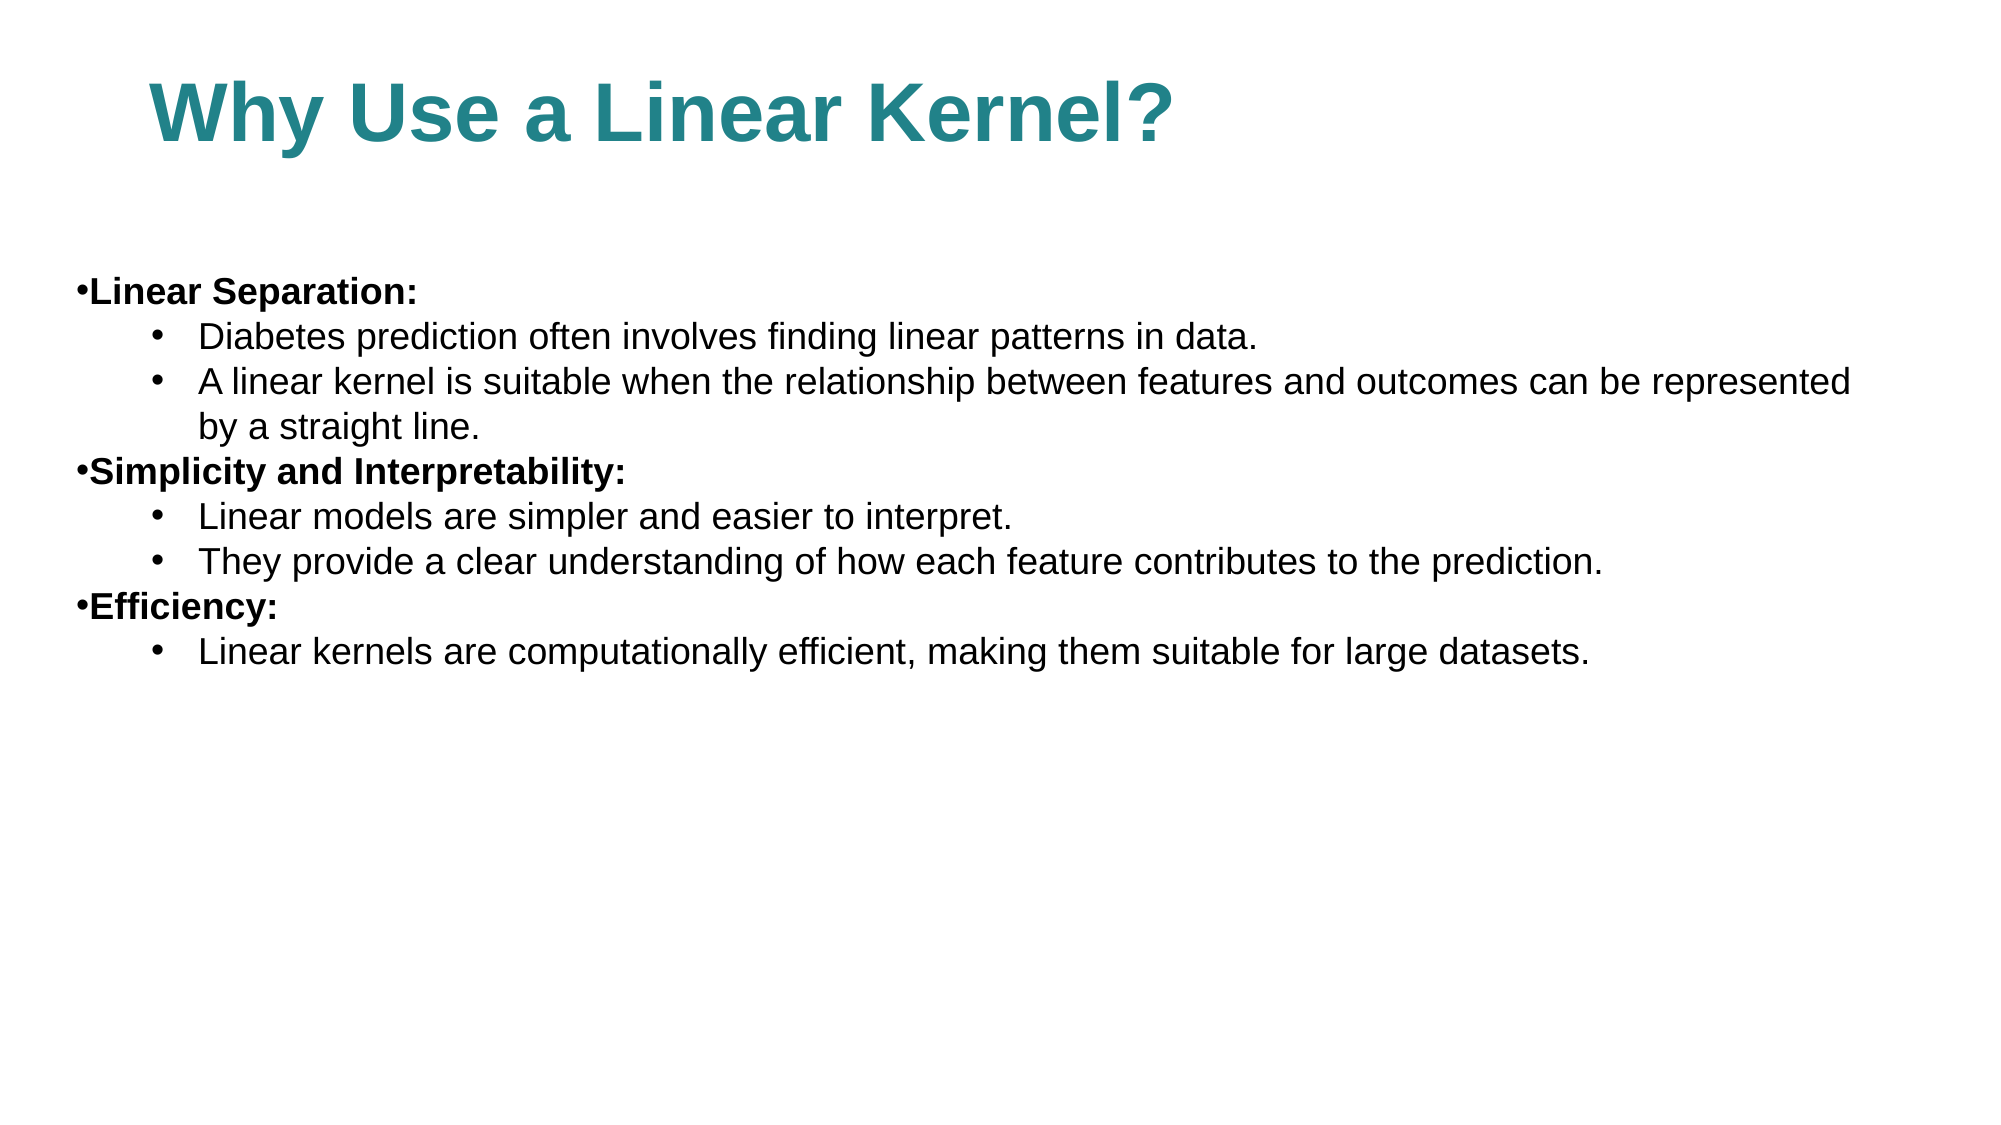

Why Use a Linear Kernel?
Linear Separation:
Diabetes prediction often involves finding linear patterns in data.
A linear kernel is suitable when the relationship between features and outcomes can be represented by a straight line.
Simplicity and Interpretability:
Linear models are simpler and easier to interpret.
They provide a clear understanding of how each feature contributes to the prediction.
Efficiency:
Linear kernels are computationally efficient, making them suitable for large datasets.